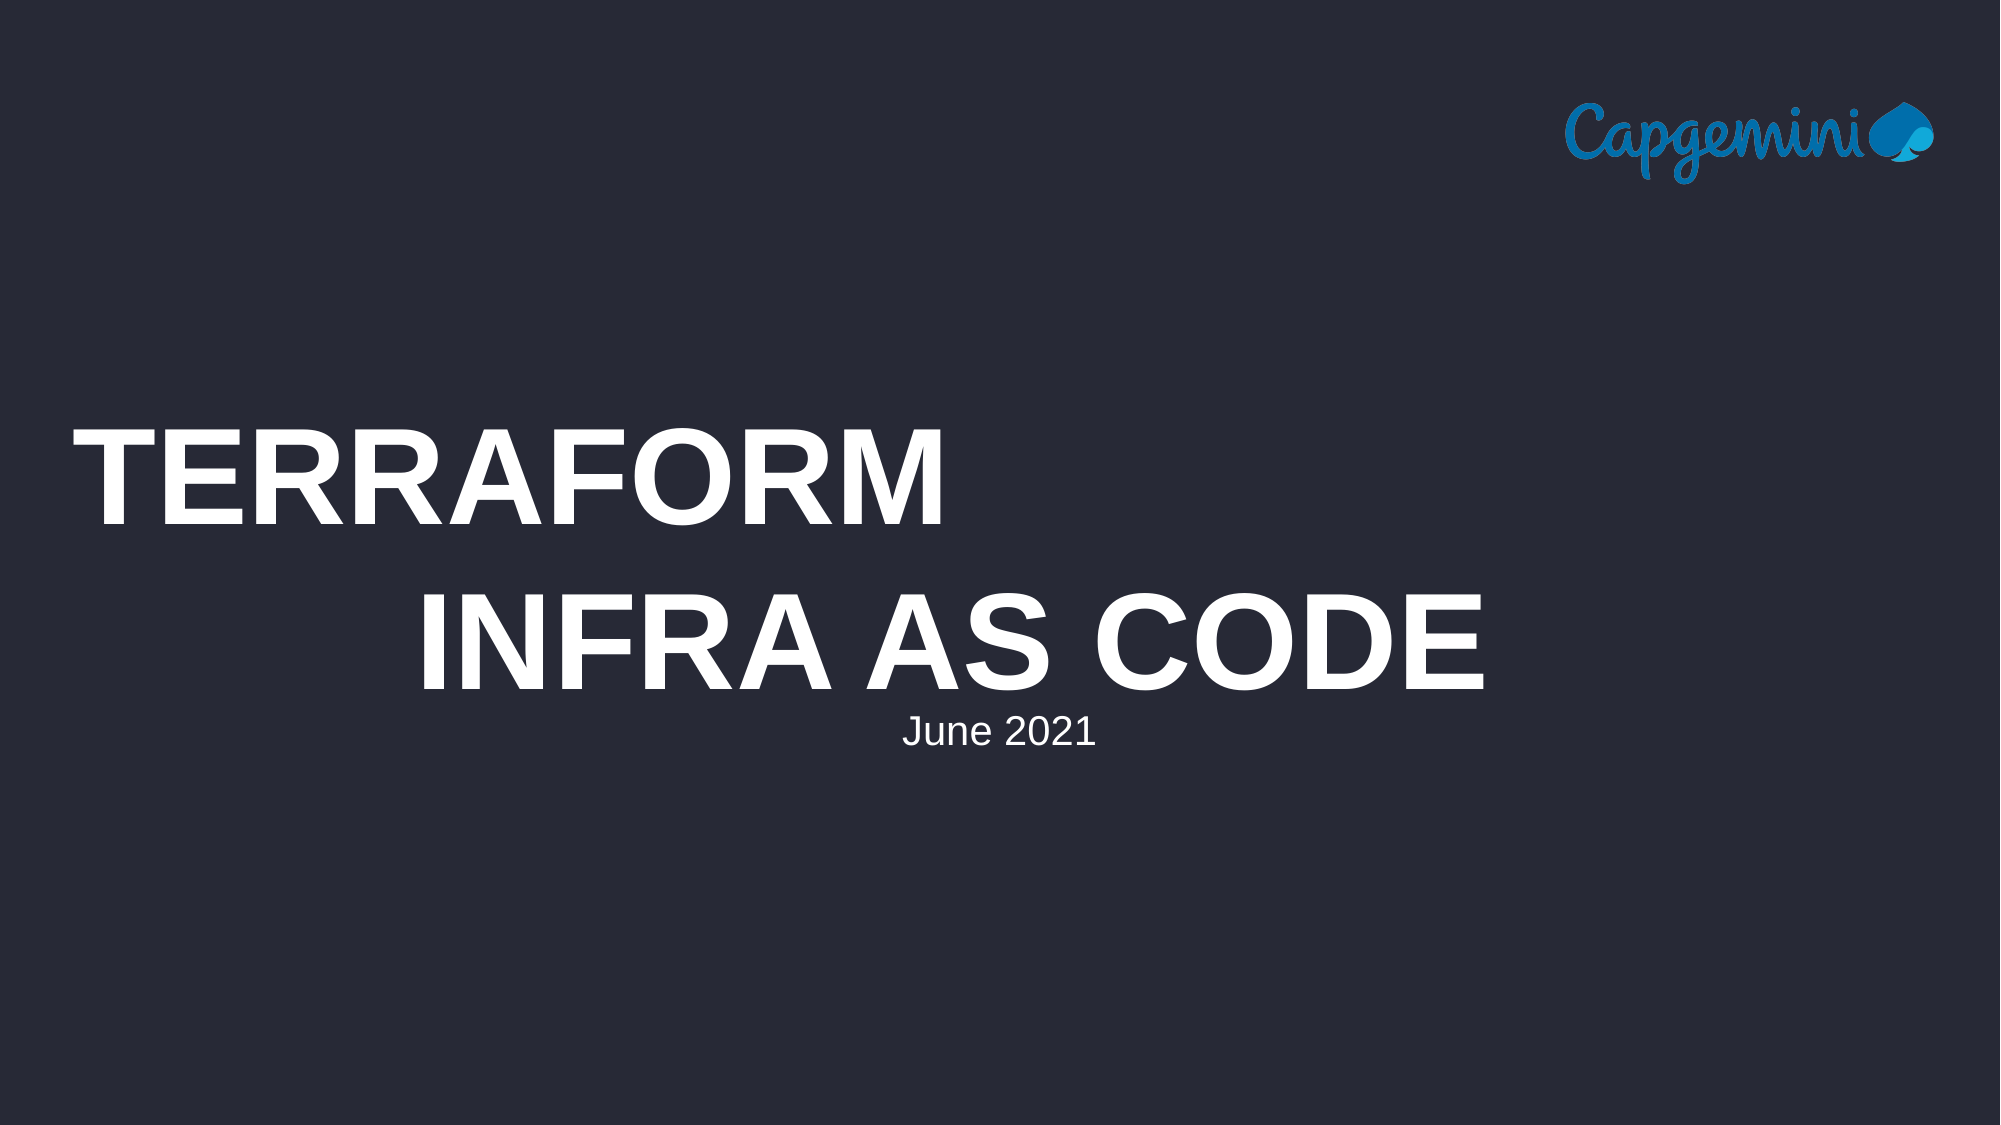

# Terraform INFRA AS CODE
June 2021